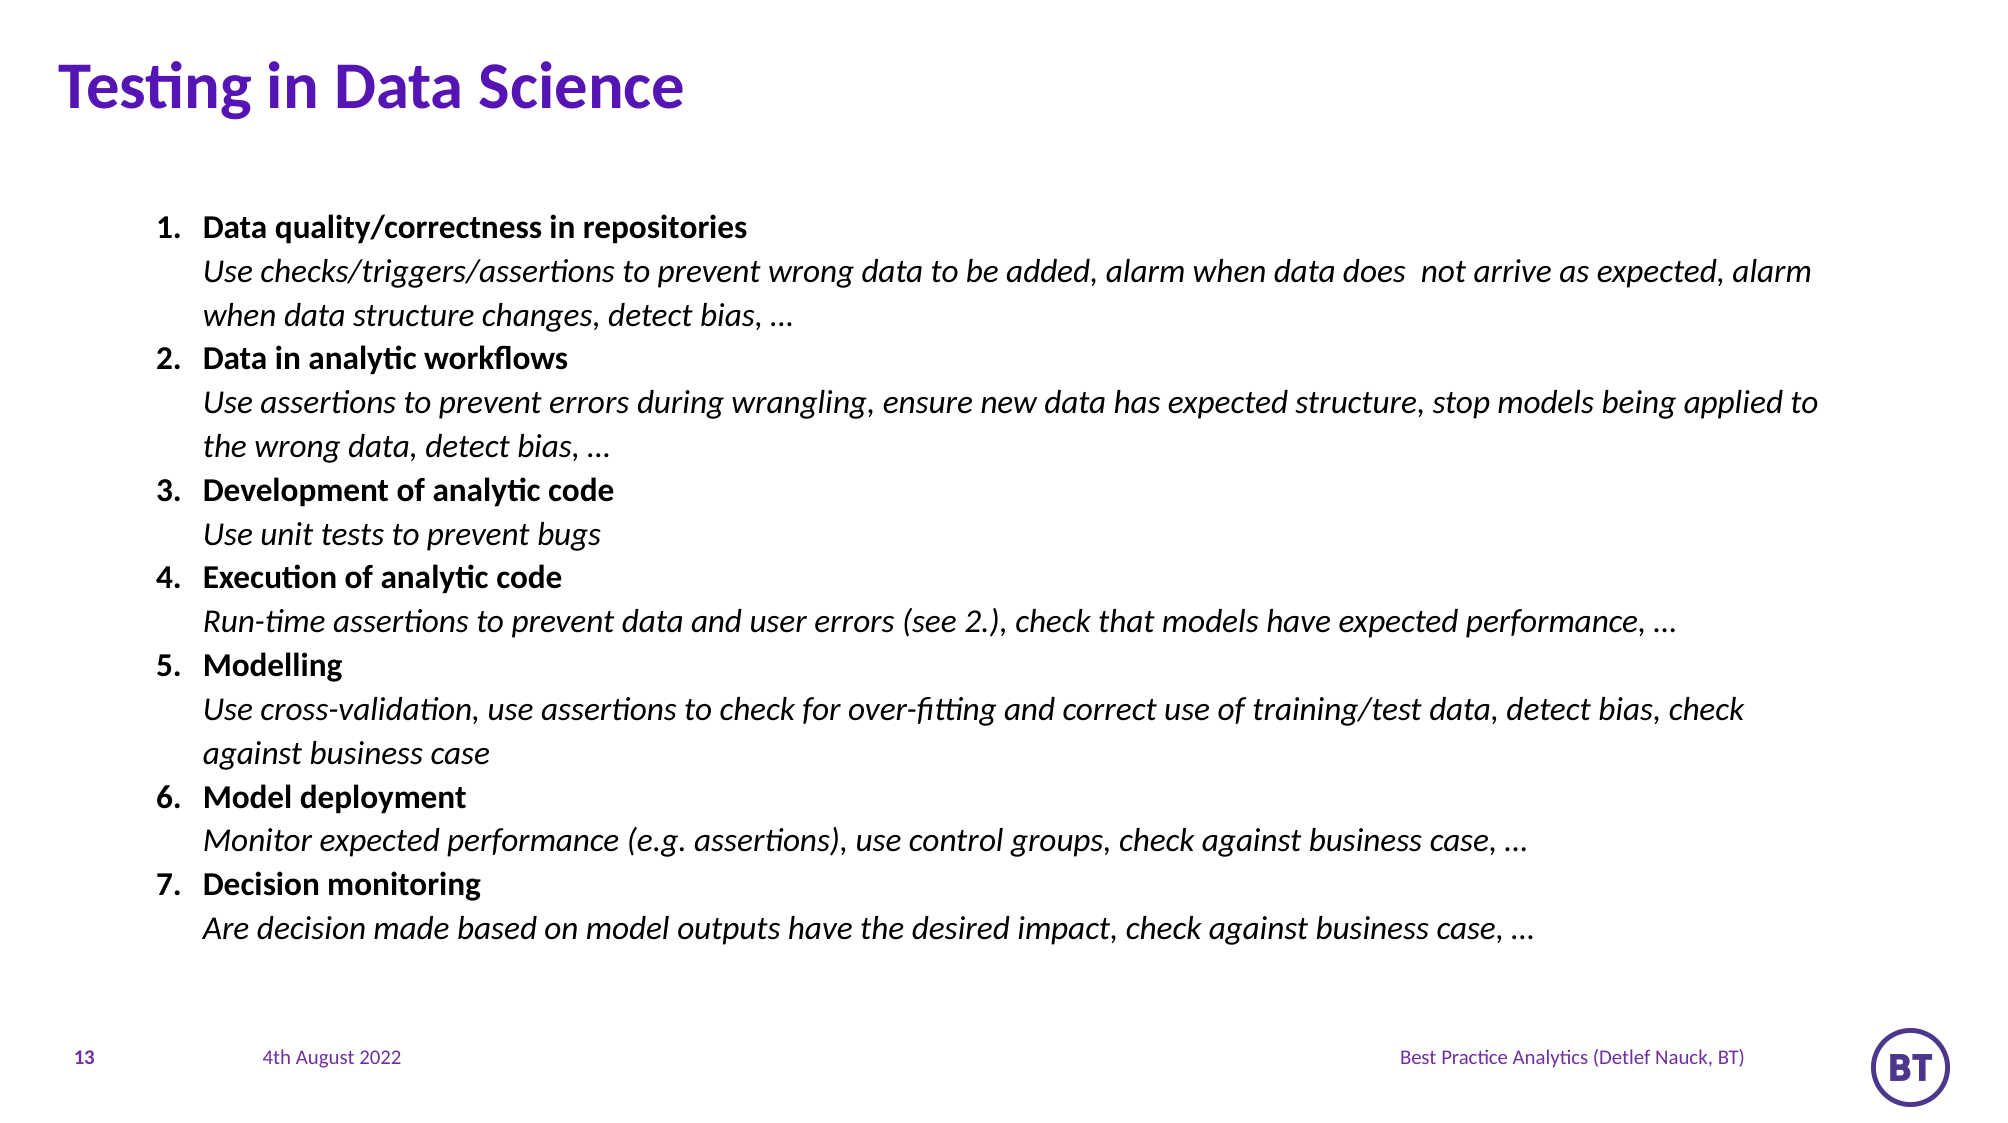

# Testing in Data Science
Data quality/correctness in repositories
Use checks/triggers/assertions to prevent wrong data to be added, alarm when data does  not arrive as expected, alarm when data structure changes, detect bias, …
Data in analytic workflows
Use assertions to prevent errors during wrangling, ensure new data has expected structure, stop models being applied to the wrong data, detect bias, …
Development of analytic code
Use unit tests to prevent bugs
Execution of analytic code
Run-time assertions to prevent data and user errors (see 2.), check that models have expected performance, …
Modelling
Use cross-validation, use assertions to check for over-fitting and correct use of training/test data, detect bias, check against business case
Model deployment
Monitor expected performance (e.g. assertions), use control groups, check against business case, …
Decision monitoring
Are decision made based on model outputs have the desired impact, check against business case, …

13
Best Practice Analytics (Detlef Nauck, BT)
4th August 2022